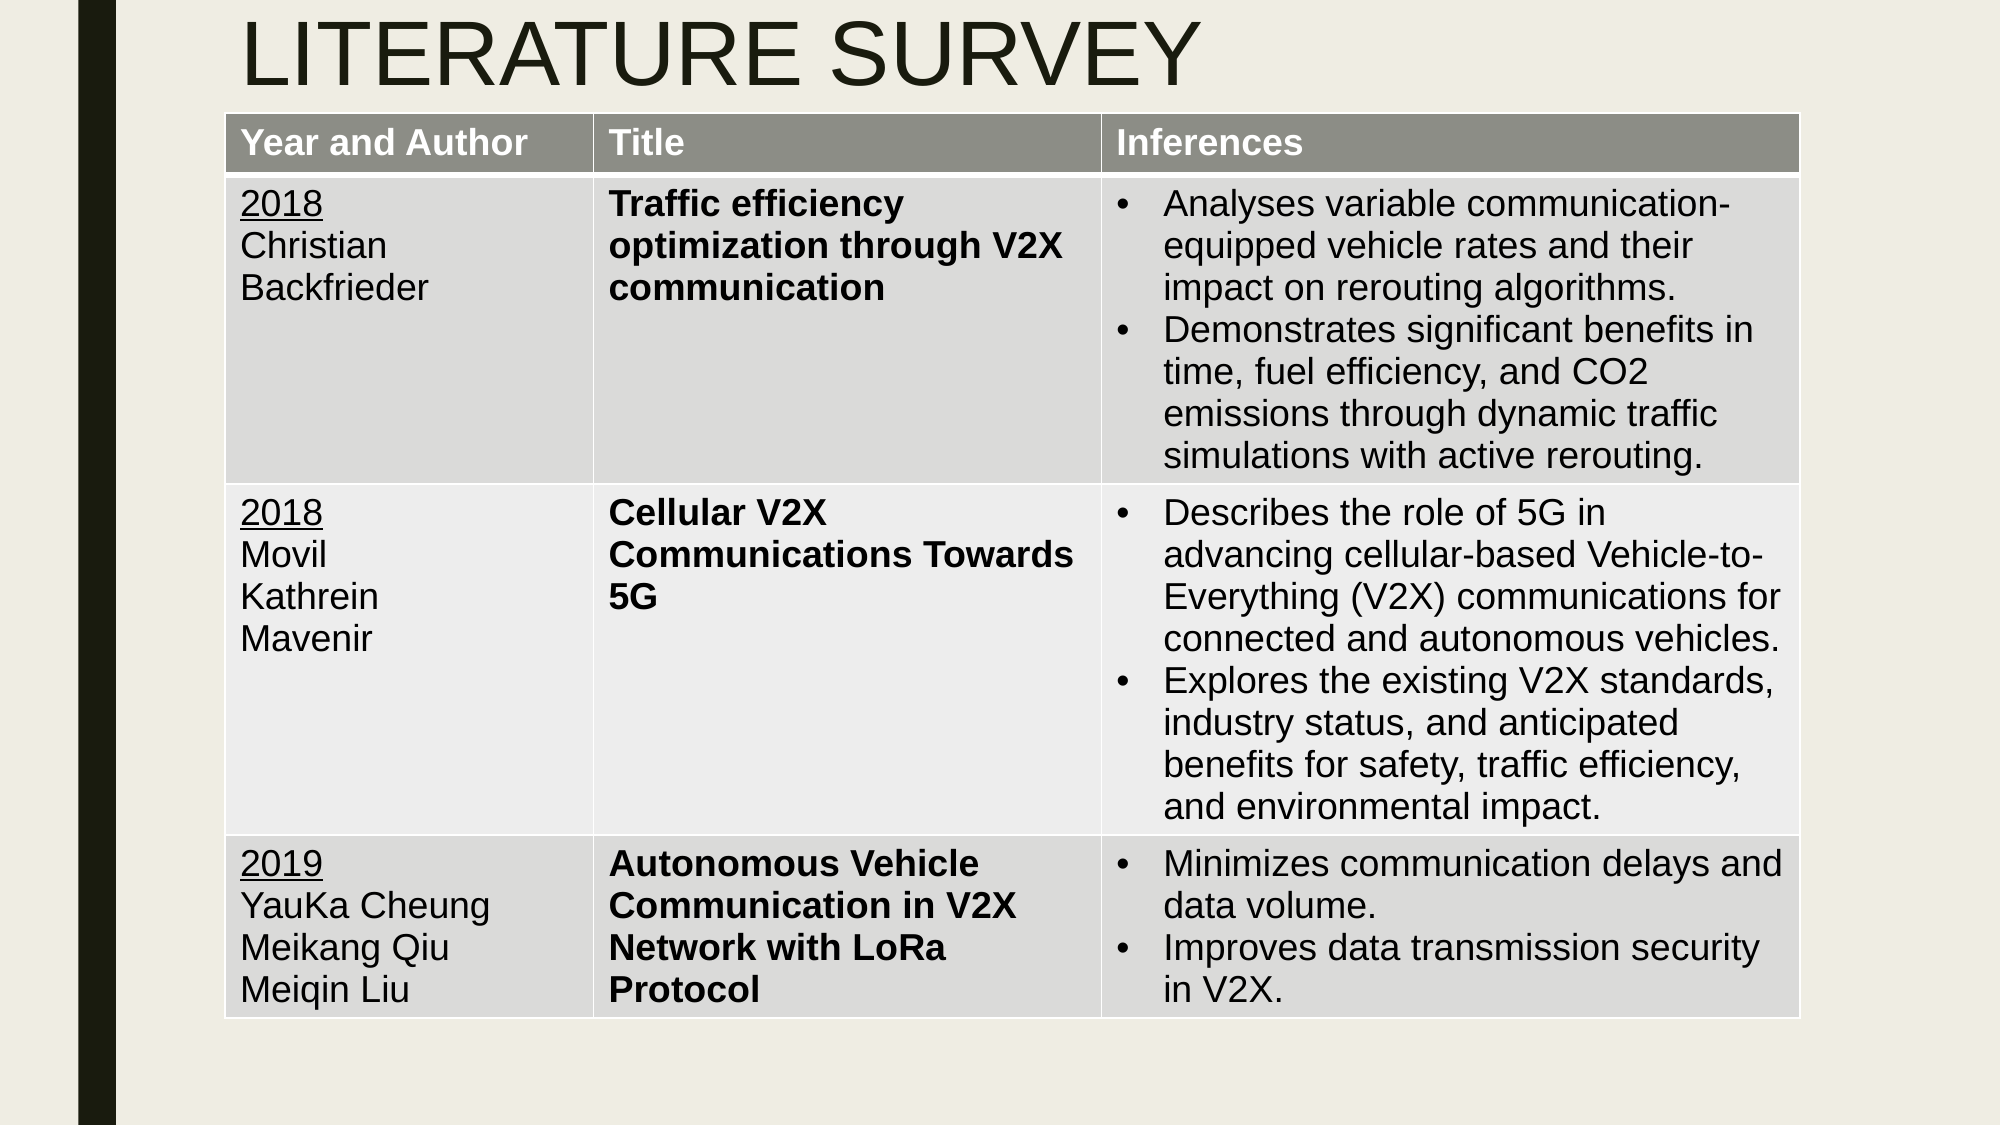

# LITERATURE SURVEY
| Year and Author | Title | Inferences |
| --- | --- | --- |
| 2018 Christian Backfrieder | Traffic efficiency optimization through V2X communication | Analyses variable communication-equipped vehicle rates and their impact on rerouting algorithms. Demonstrates significant benefits in time, fuel efficiency, and CO2 emissions through dynamic traffic simulations with active rerouting. |
| 2018 Movil Kathrein Mavenir | Cellular V2X Communications Towards 5G | Describes the role of 5G in advancing cellular-based Vehicle-to-Everything (V2X) communications for connected and autonomous vehicles. Explores the existing V2X standards, industry status, and anticipated benefits for safety, traffic efficiency, and environmental impact. |
| 2019 YauKa Cheung Meikang Qiu  Meiqin Liu | Autonomous Vehicle Communication in V2X Network with LoRa Protocol | Minimizes communication delays and data volume. Improves data transmission security in V2X. |